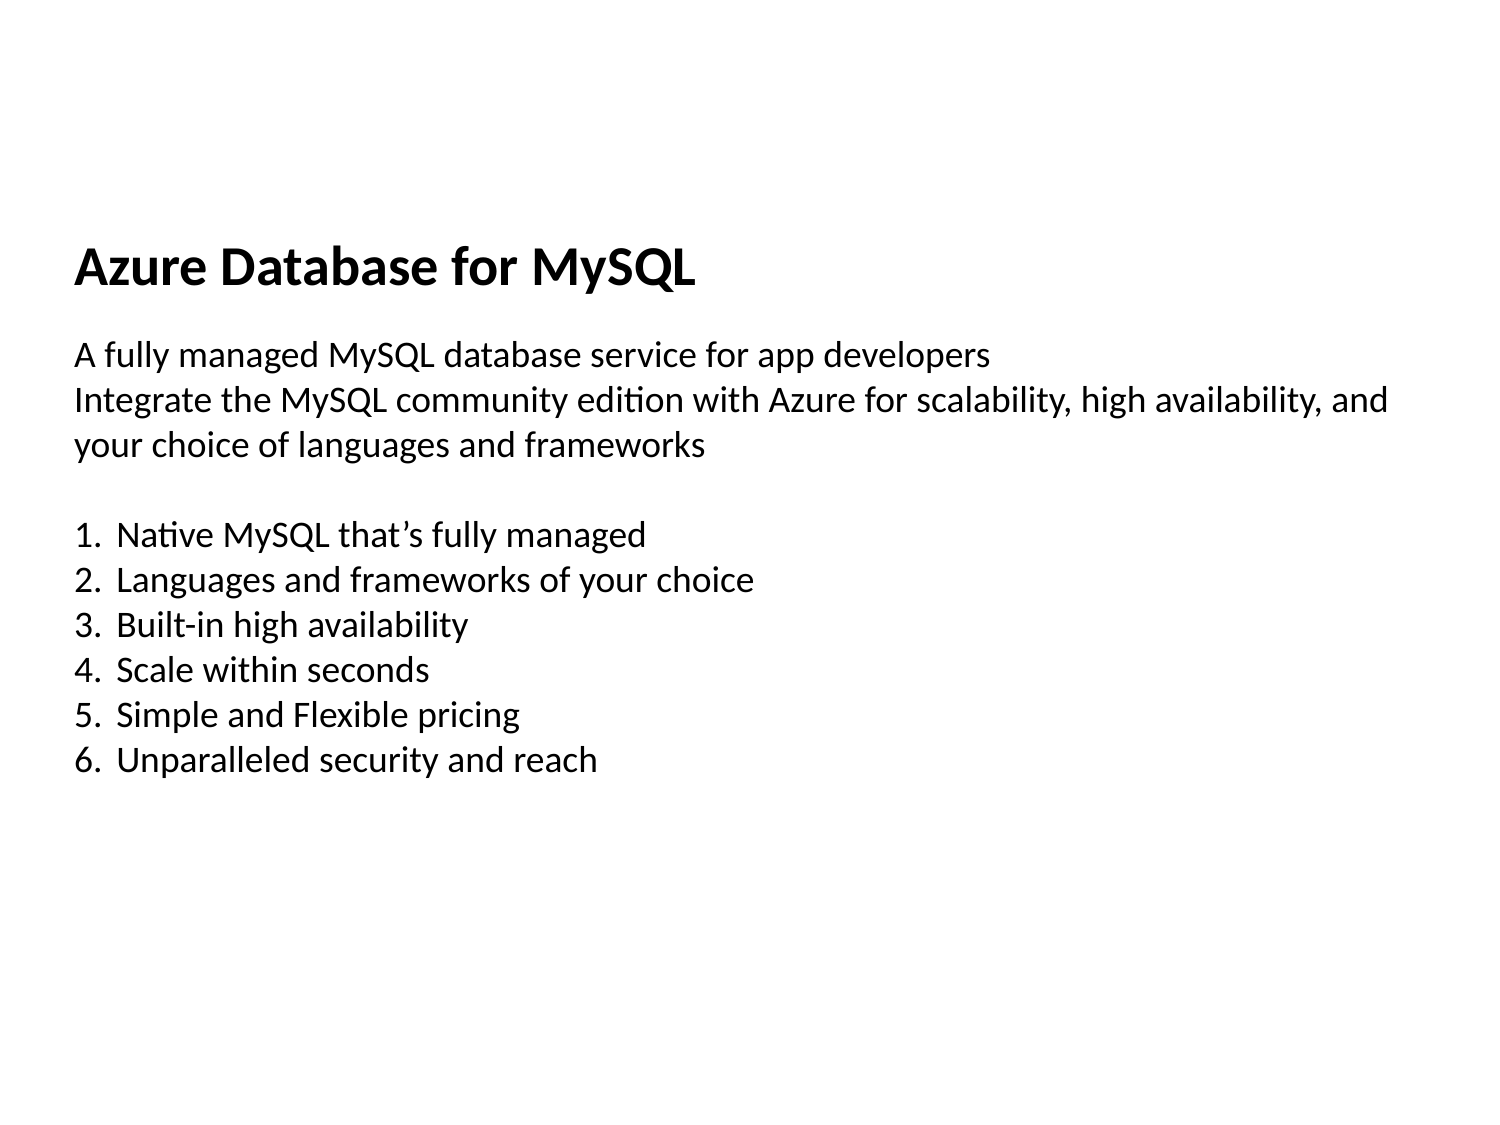

Azure Database for MySQL

A fully managed MySQL database service for app developers
Integrate the MySQL community edition with Azure for scalability, high availability, and your choice of languages and frameworks

Native MySQL that’s fully managed
Languages and frameworks of your choice
Built-in high availability
Scale within seconds
Simple and Flexible pricing
Unparalleled security and reach